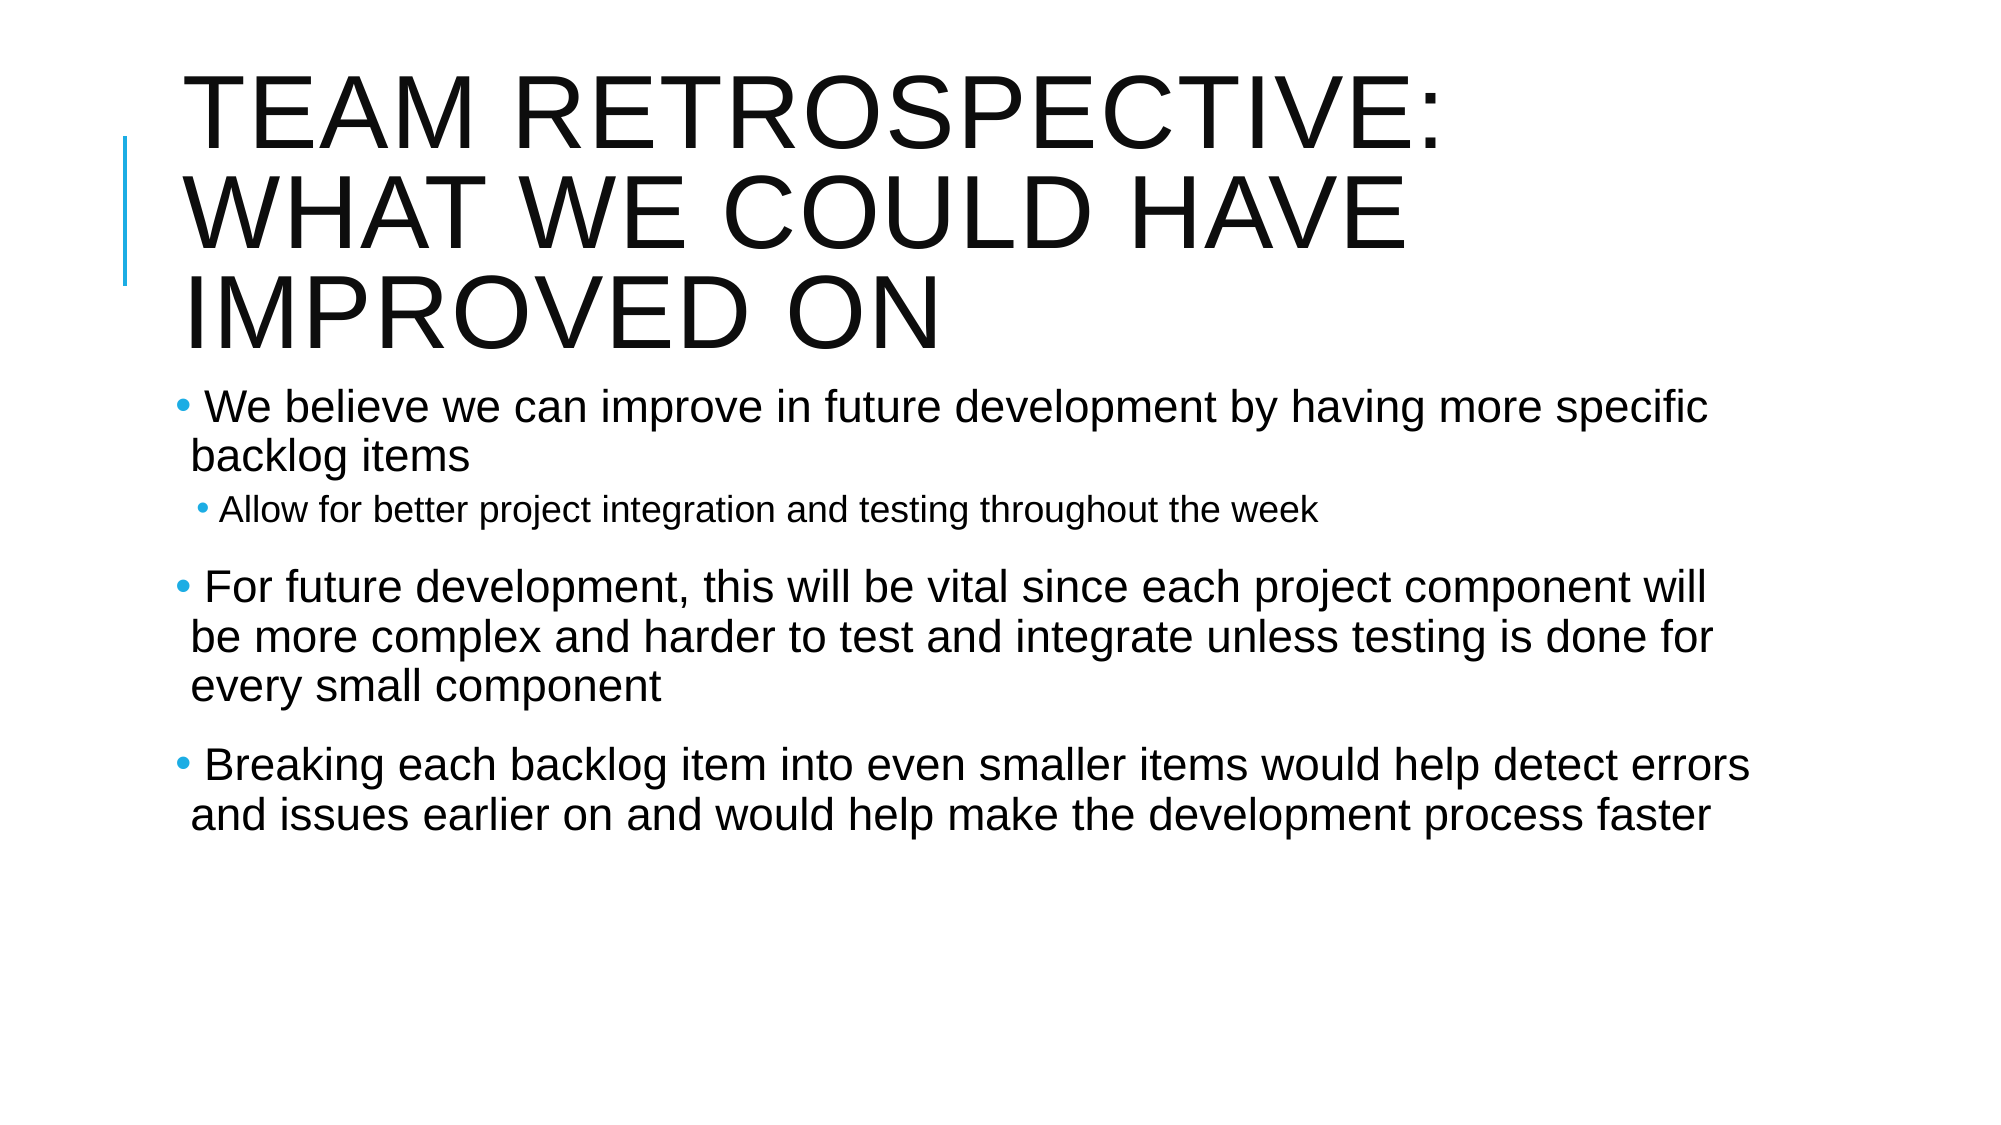

# Team retrospective: WHAT WE could have improved on
 We believe we can improve in future development by having more specific backlog items
Allow for better project integration and testing throughout the week
 For future development, this will be vital since each project component will be more complex and harder to test and integrate unless testing is done for every small component
 Breaking each backlog item into even smaller items would help detect errors and issues earlier on and would help make the development process faster